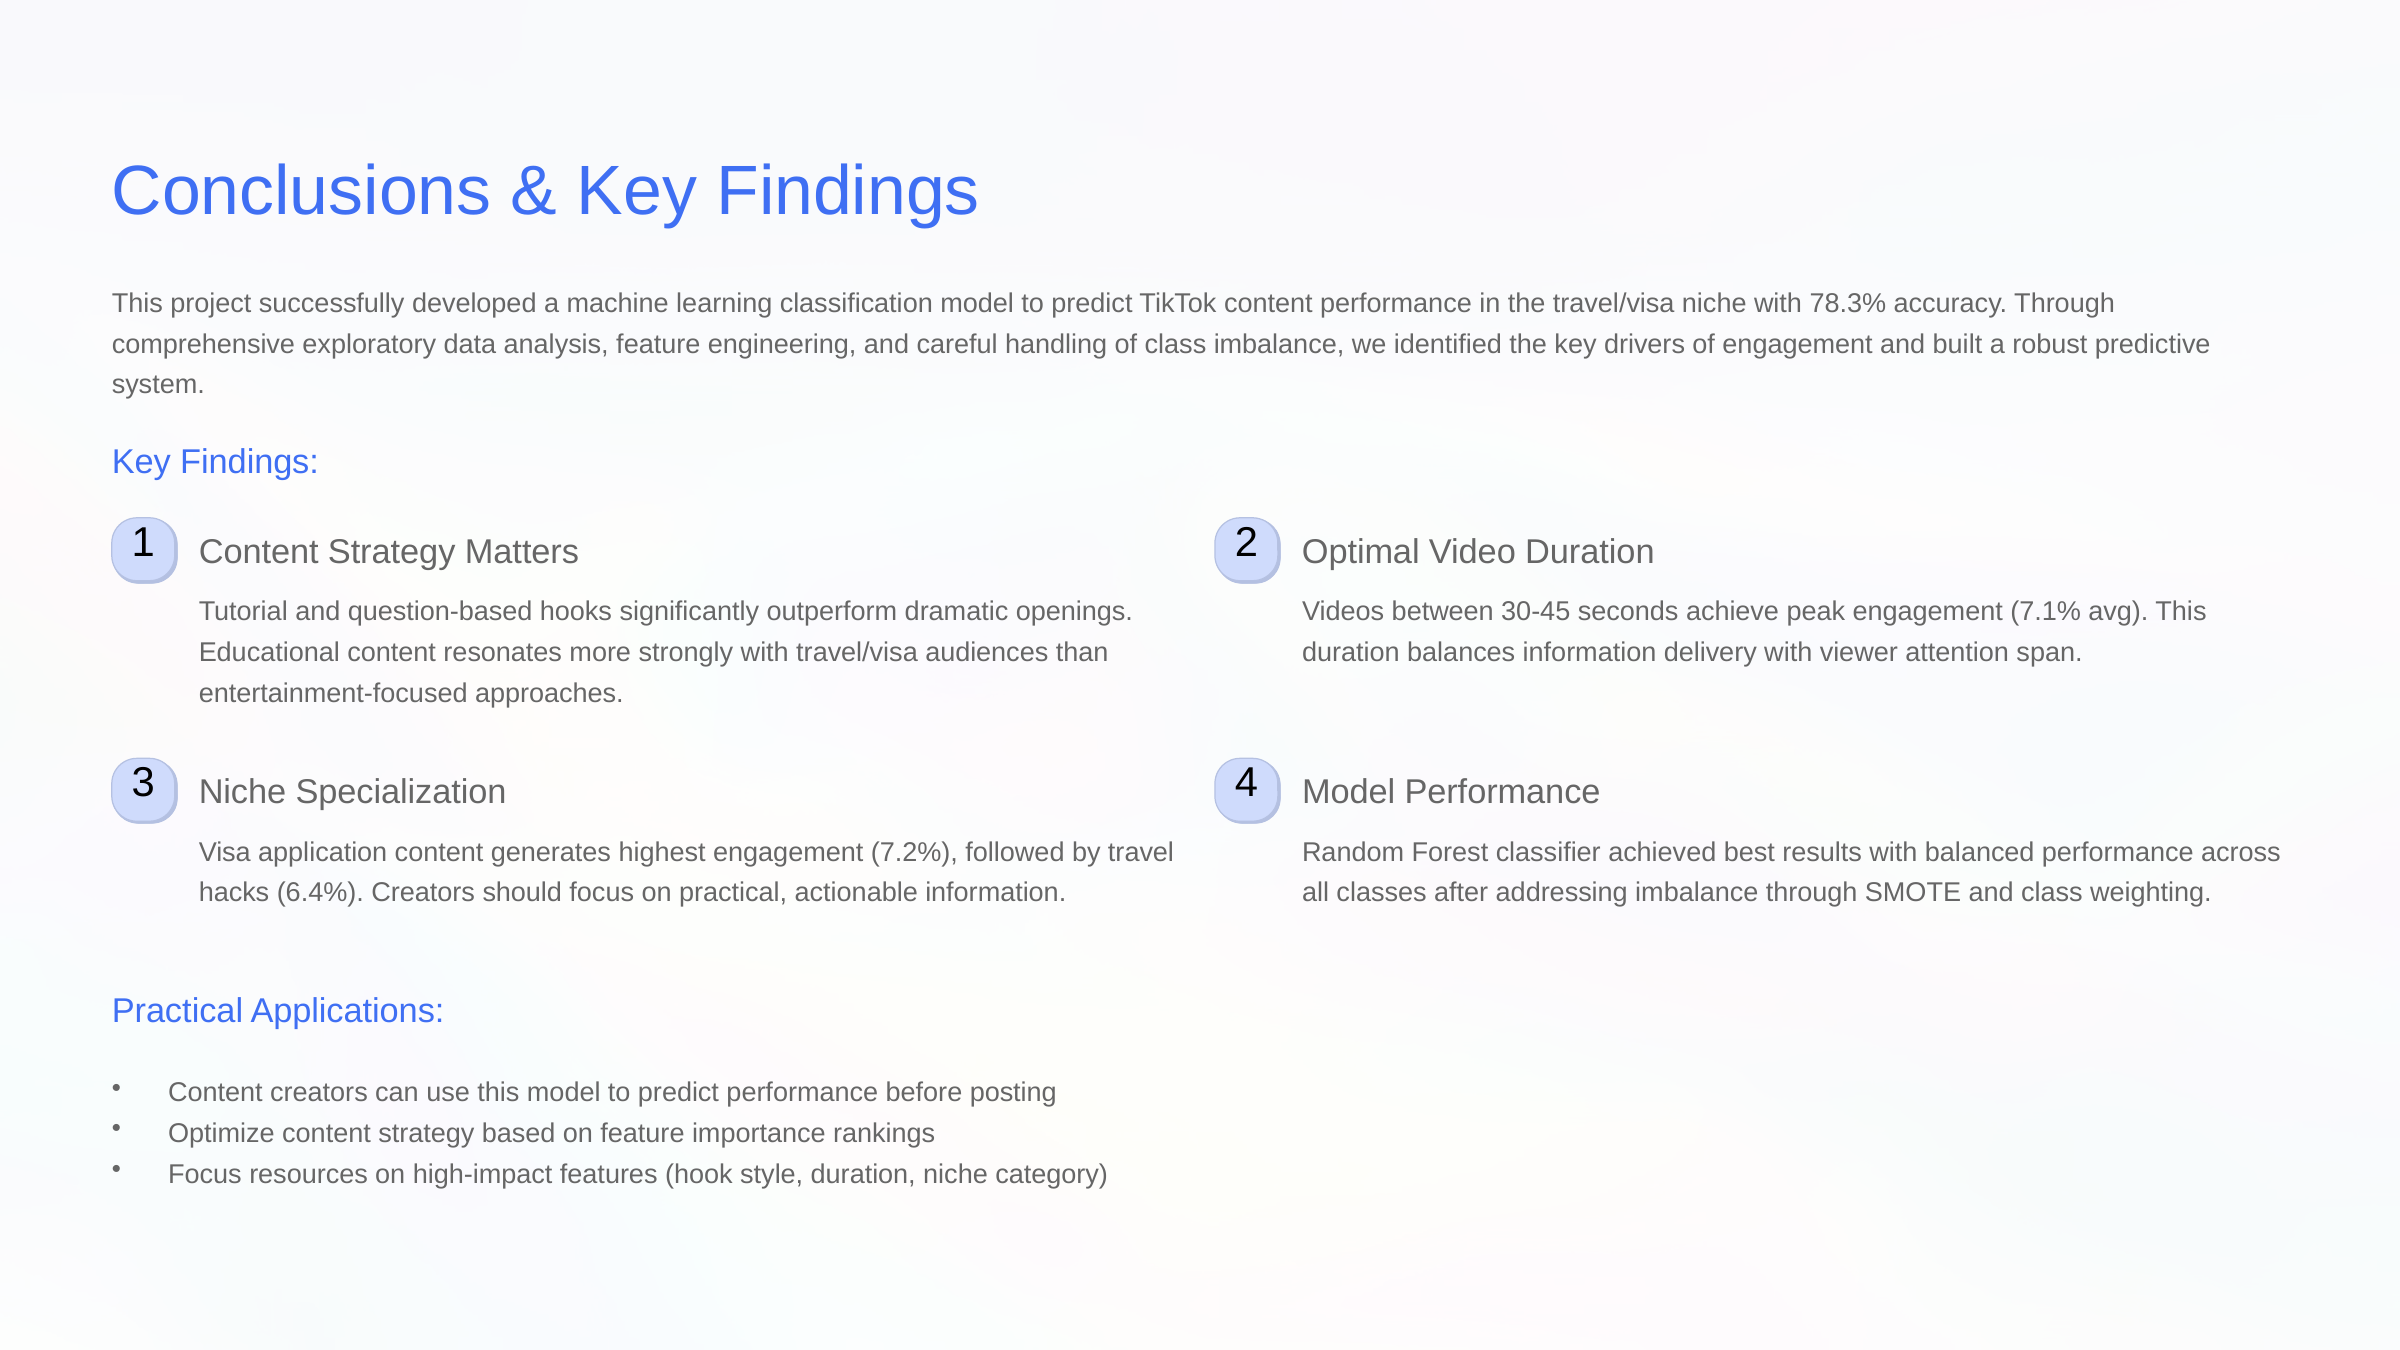

Conclusions & Key Findings
This project successfully developed a machine learning classification model to predict TikTok content performance in the travel/visa niche with 78.3% accuracy. Through comprehensive exploratory data analysis, feature engineering, and careful handling of class imbalance, we identified the key drivers of engagement and built a robust predictive system.
Key Findings:

1
2
Content Strategy Matters
Optimal Video Duration
Tutorial and question-based hooks significantly outperform dramatic openings. Educational content resonates more strongly with travel/visa audiences than entertainment-focused approaches.
Videos between 30-45 seconds achieve peak engagement (7.1% avg). This duration balances information delivery with viewer attention span.

3
4
Niche Specialization
Model Performance
Visa application content generates highest engagement (7.2%), followed by travel hacks (6.4%). Creators should focus on practical, actionable information.
Random Forest classifier achieved best results with balanced performance across all classes after addressing imbalance through SMOTE and class weighting.
Practical Applications:
Content creators can use this model to predict performance before posting
Optimize content strategy based on feature importance rankings
Focus resources on high-impact features (hook style, duration, niche category)